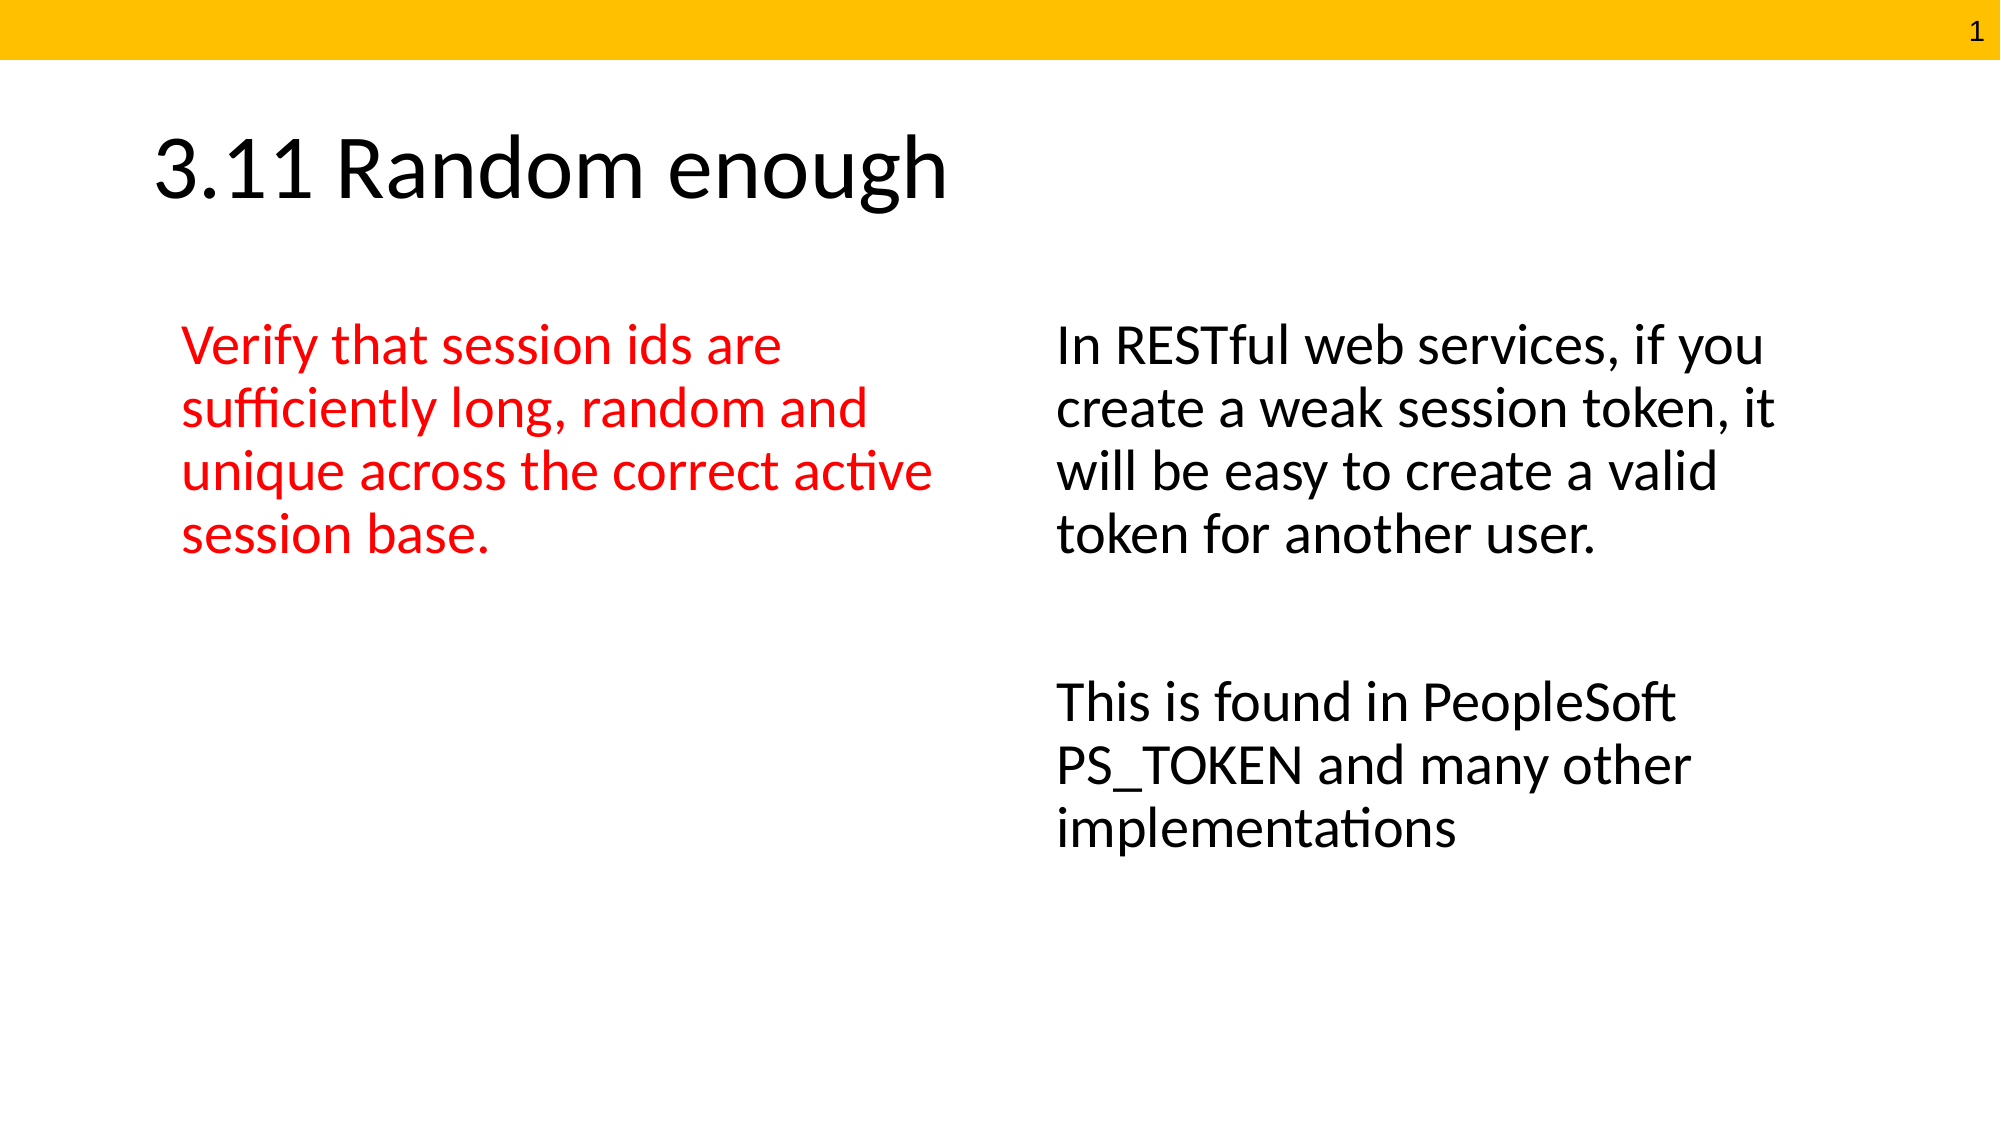

# 3.11 Random enough
Verify that session ids are sufficiently long, random and unique across the correct active session base.
In RESTful web services, if you create a weak session token, it will be easy to create a valid token for another user.

This is found in PeopleSoft PS_TOKEN and many other implementations